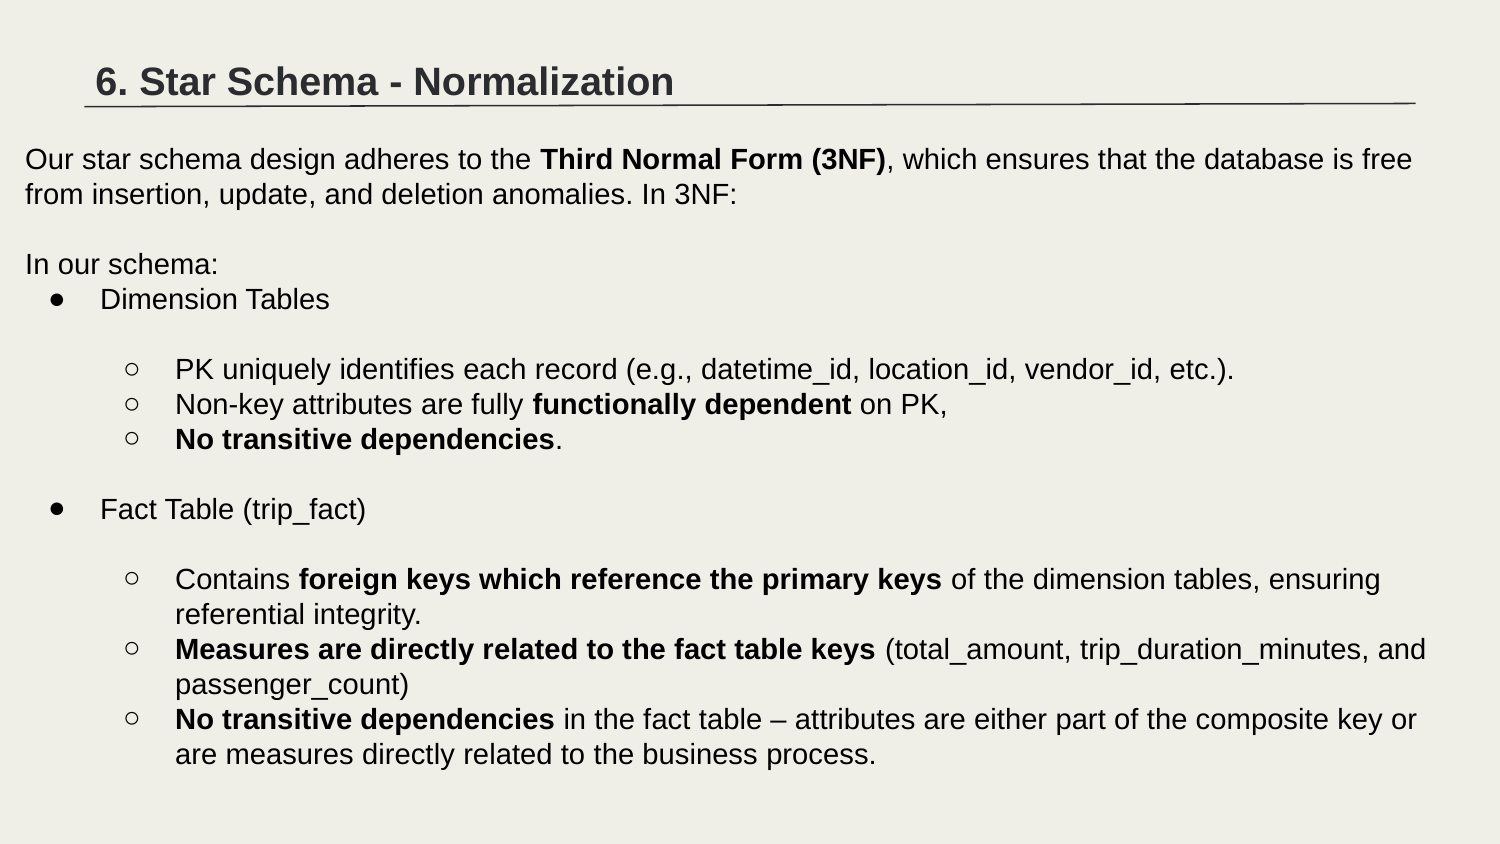

6. Star Schema - Normalization
Our star schema design adheres to the Third Normal Form (3NF), which ensures that the database is free from insertion, update, and deletion anomalies. In 3NF:

In our schema:
Dimension Tables

PK uniquely identifies each record (e.g., datetime_id, location_id, vendor_id, etc.).
Non-key attributes are fully functionally dependent on PK,
No transitive dependencies.

Fact Table (trip_fact)

Contains foreign keys which reference the primary keys of the dimension tables, ensuring referential integrity.
Measures are directly related to the fact table keys (total_amount, trip_duration_minutes, and passenger_count)
No transitive dependencies in the fact table – attributes are either part of the composite key or are measures directly related to the business process.